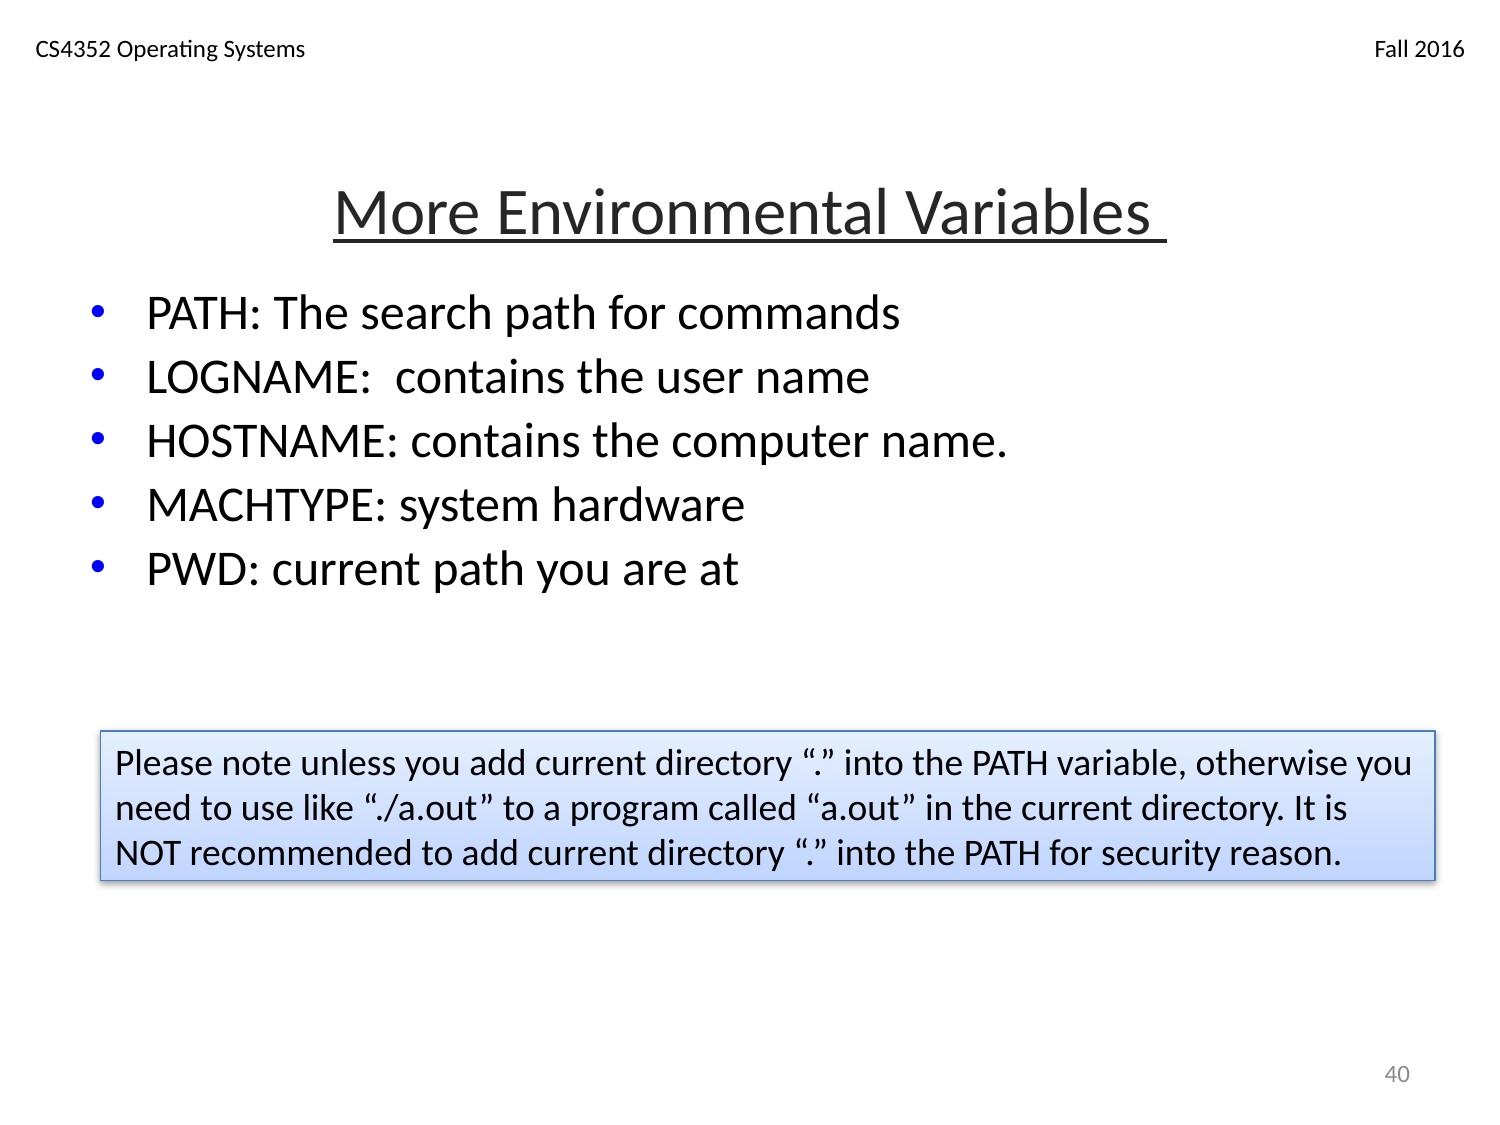

# More Environmental Variables
PATH: The search path for commands
LOGNAME:  contains the user name
HOSTNAME: contains the computer name.
MACHTYPE: system hardware
PWD: current path you are at

Please note unless you add current directory “.” into the PATH variable, otherwise you need to use like “./a.out” to a program called “a.out” in the current directory. It is NOT recommended to add current directory “.” into the PATH for security reason.
40